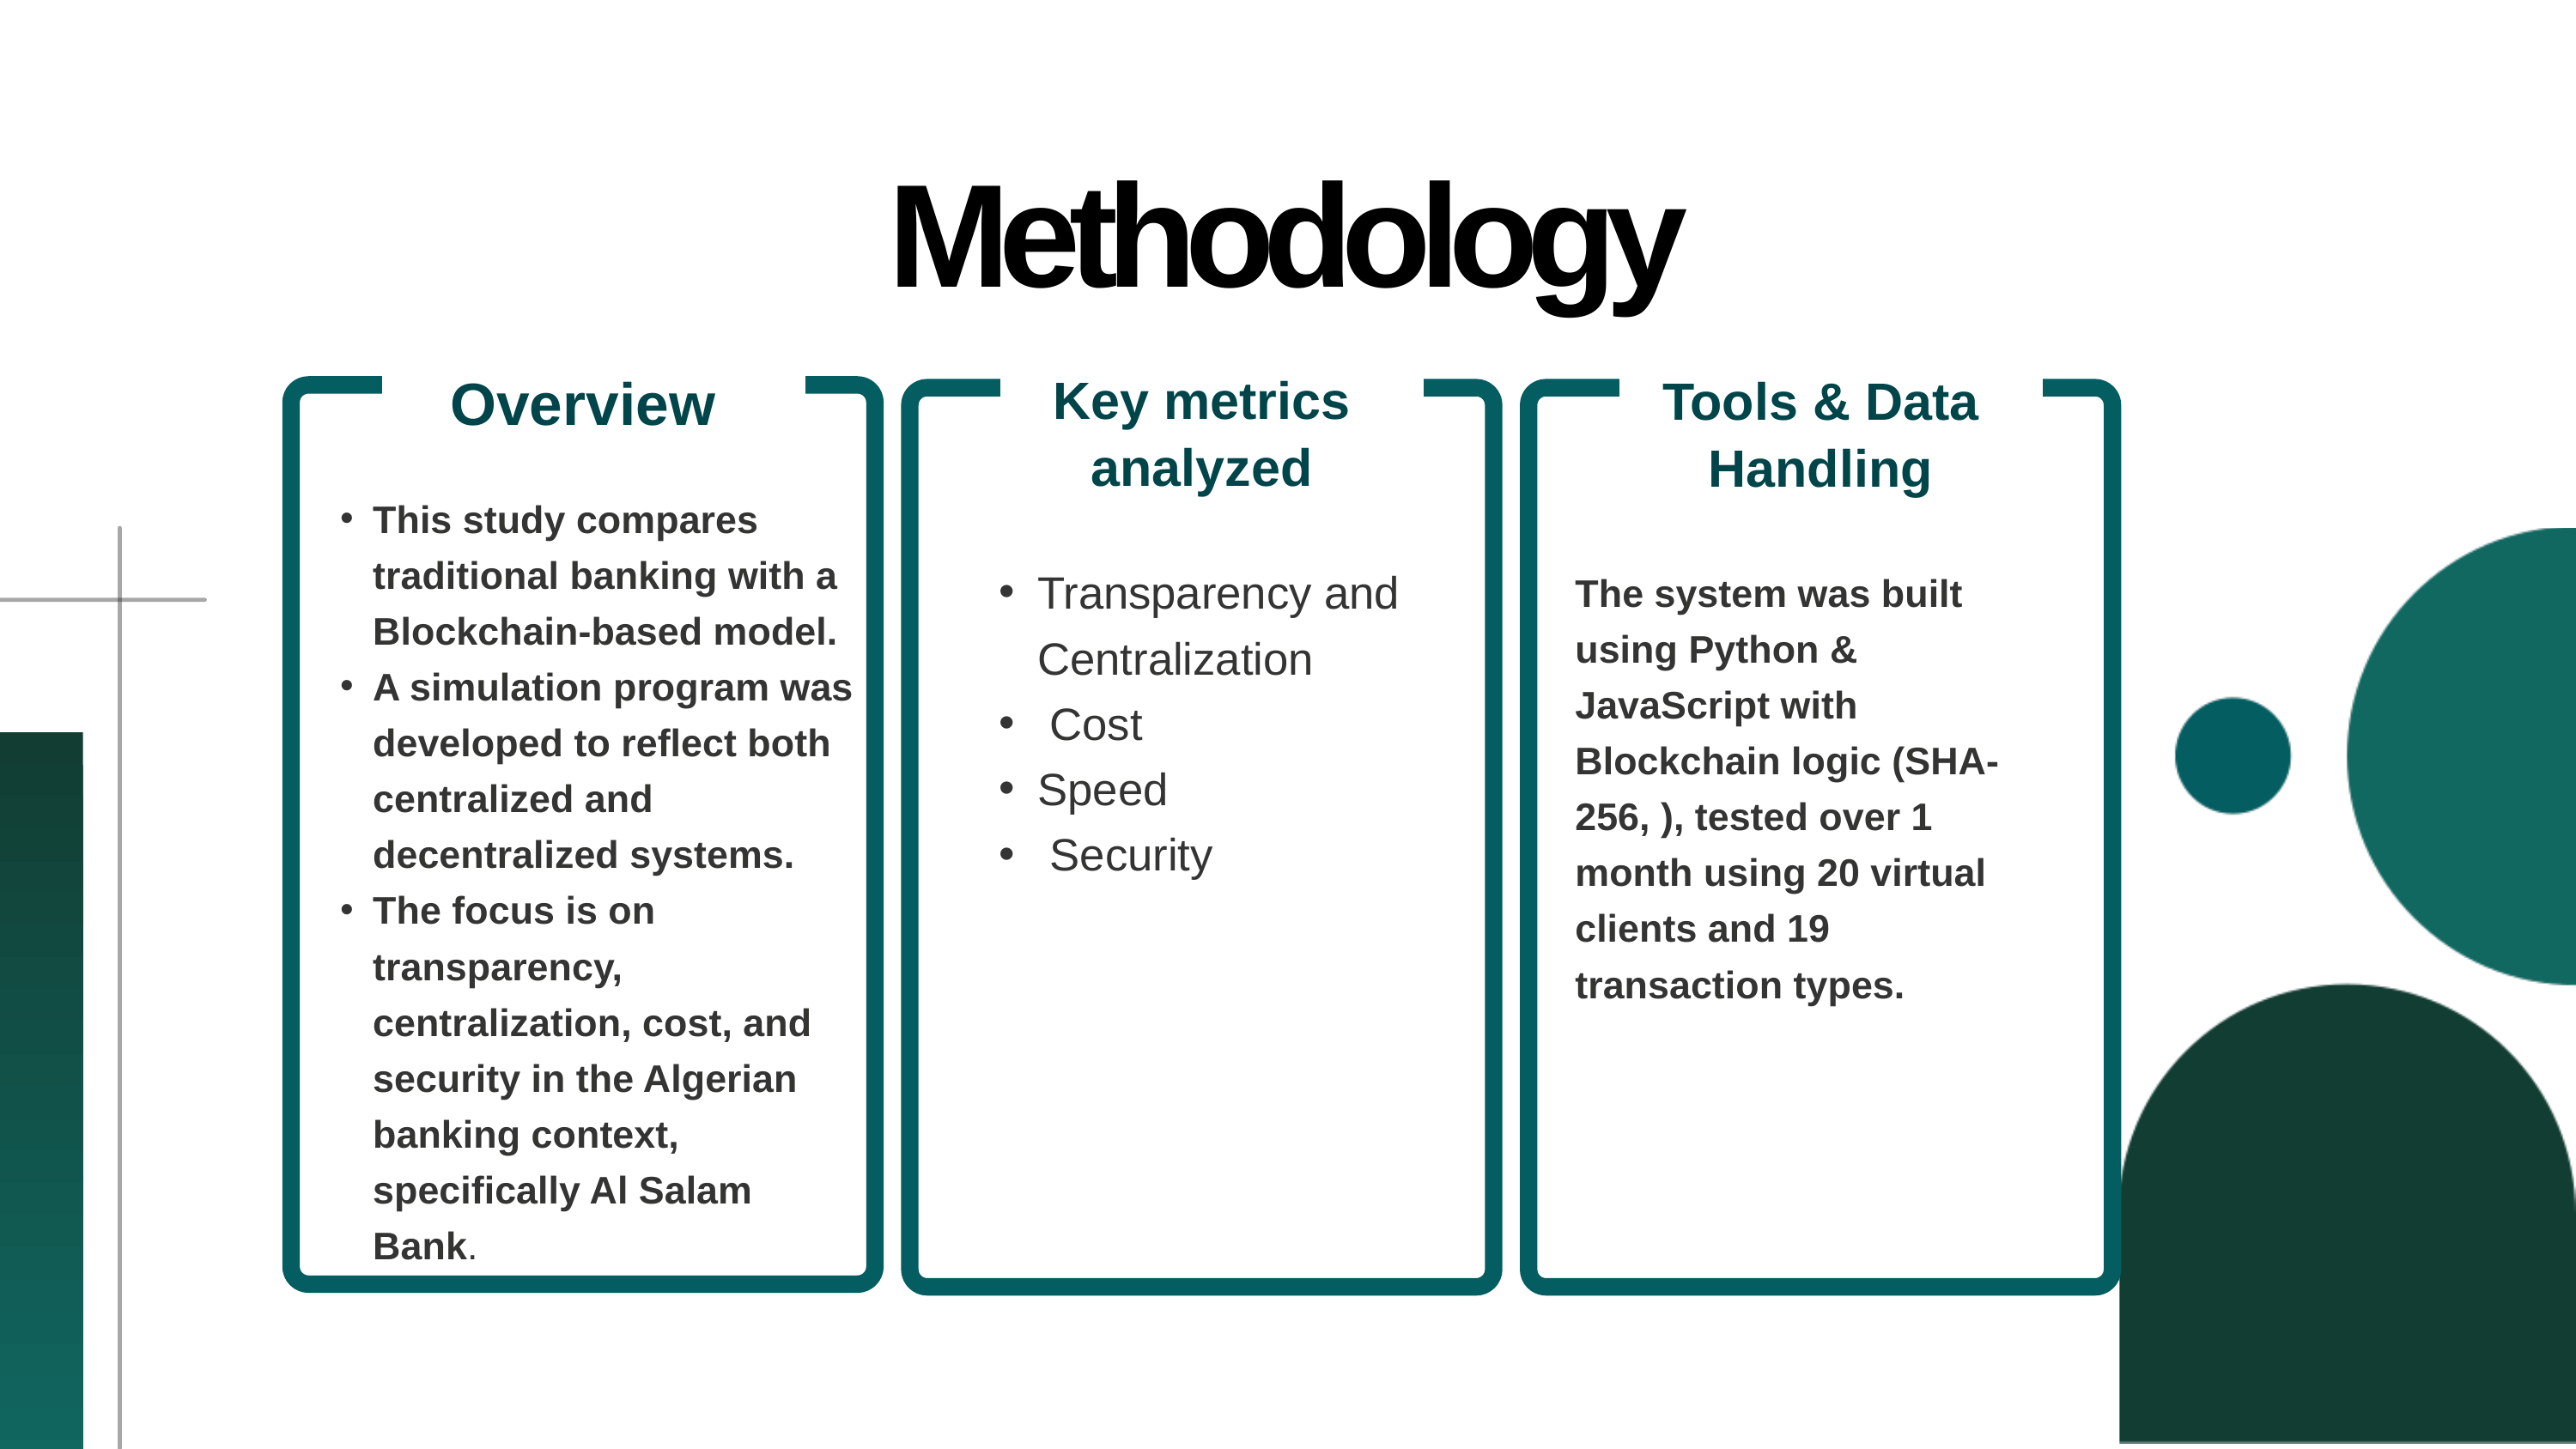

Methodology

Overview

This study compares traditional banking with a Blockchain-based model.
A simulation program was developed to reflect both centralized and decentralized systems.
The focus is on transparency, centralization, cost, and security in the Algerian banking context, specifically Al Salam Bank.

Tools & Data Handling

The system was built using Python & JavaScript with Blockchain logic (SHA-256, ), tested over 1 month using 20 virtual clients and 19 transaction types.
Key metrics analyzed

Transparency and Centralization
 Cost
Speed
 Security